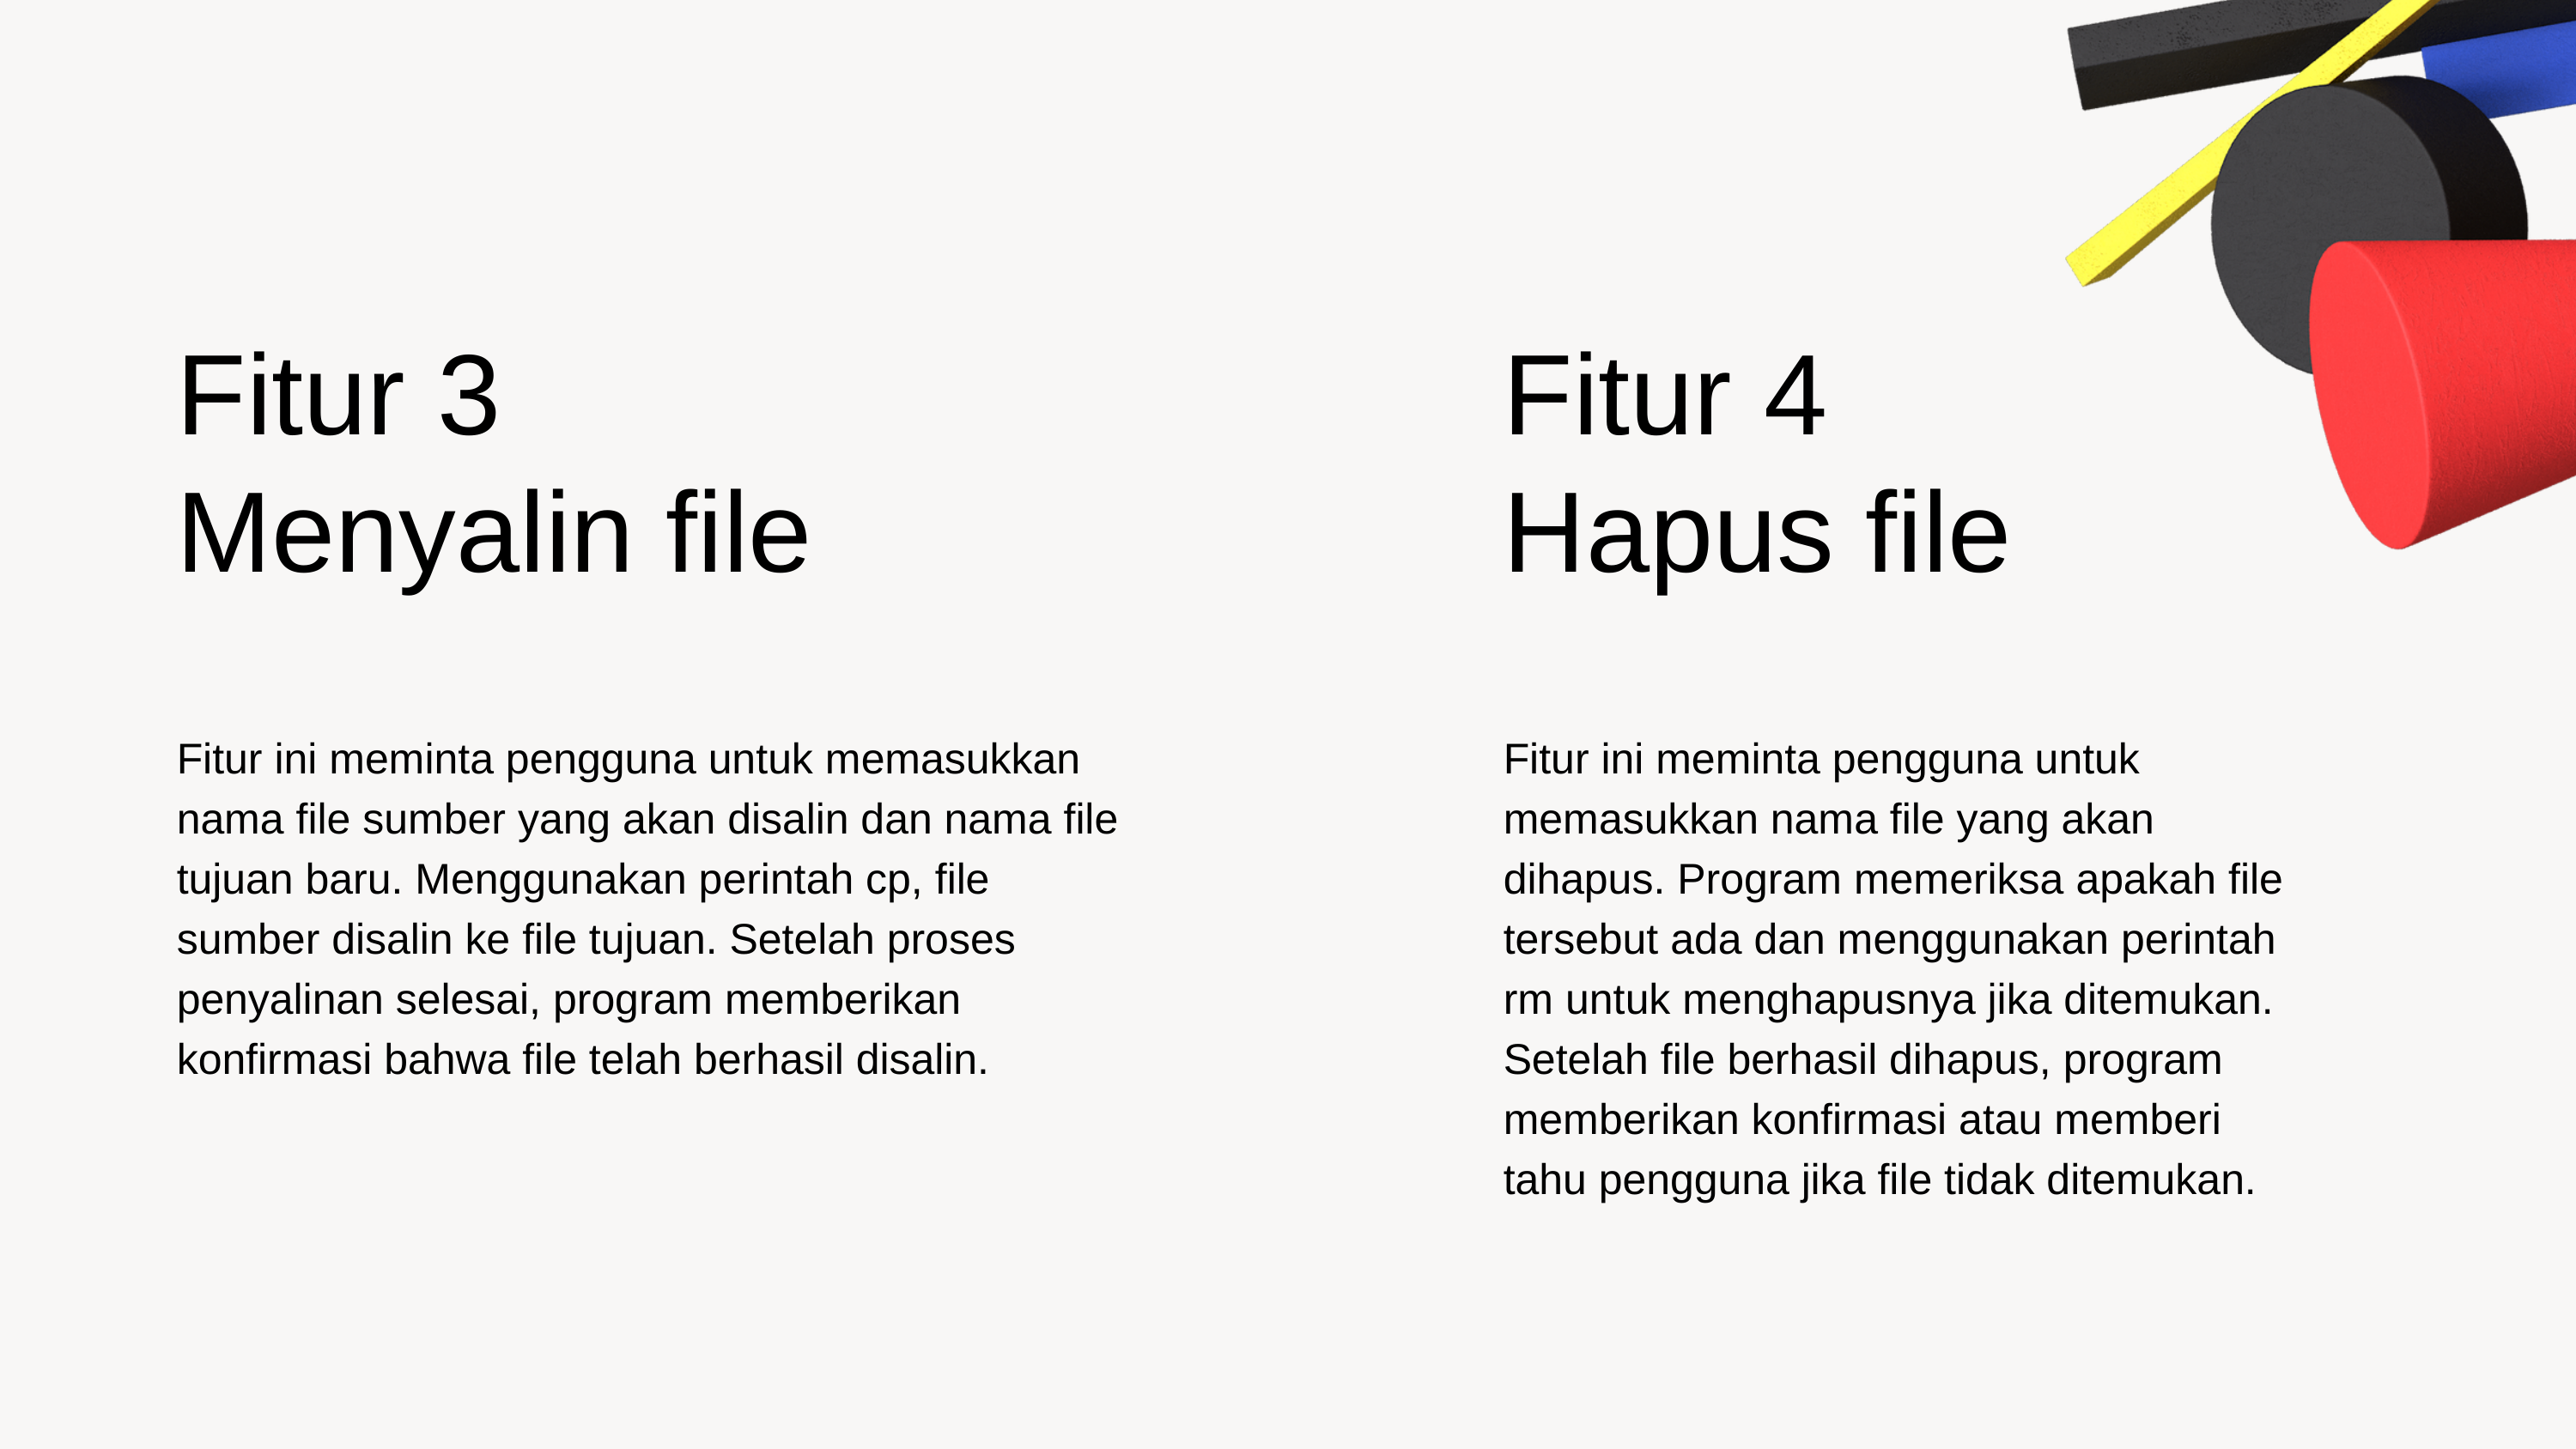

Fitur 3
Menyalin file
Fitur ini meminta pengguna untuk memasukkan nama file sumber yang akan disalin dan nama file tujuan baru. Menggunakan perintah cp, file sumber disalin ke file tujuan. Setelah proses penyalinan selesai, program memberikan konfirmasi bahwa file telah berhasil disalin.

Fitur 4
Hapus file
Fitur ini meminta pengguna untuk memasukkan nama file yang akan dihapus. Program memeriksa apakah file tersebut ada dan menggunakan perintah rm untuk menghapusnya jika ditemukan. Setelah file berhasil dihapus, program memberikan konfirmasi atau memberi tahu pengguna jika file tidak ditemukan.